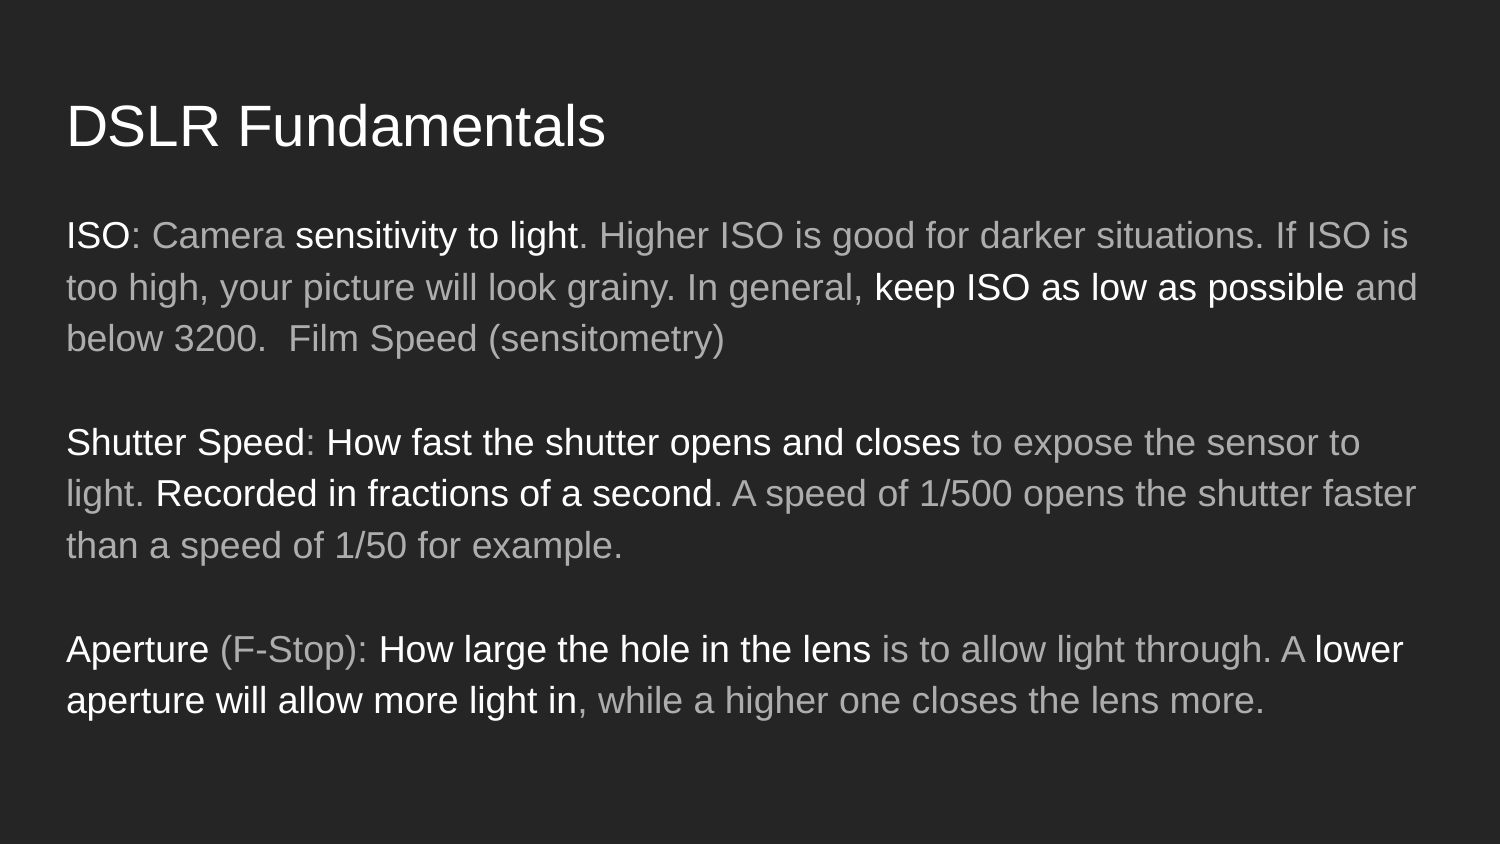

# DSLR Fundamentals
ISO: Camera sensitivity to light. Higher ISO is good for darker situations. If ISO is too high, your picture will look grainy. In general, keep ISO as low as possible and below 3200.  Film Speed (sensitometry)

Shutter Speed: How fast the shutter opens and closes to expose the sensor to light. Recorded in fractions of a second. A speed of 1/500 opens the shutter faster than a speed of 1/50 for example.

Aperture (F-Stop): How large the hole in the lens is to allow light through. A lower aperture will allow more light in, while a higher one closes the lens more.